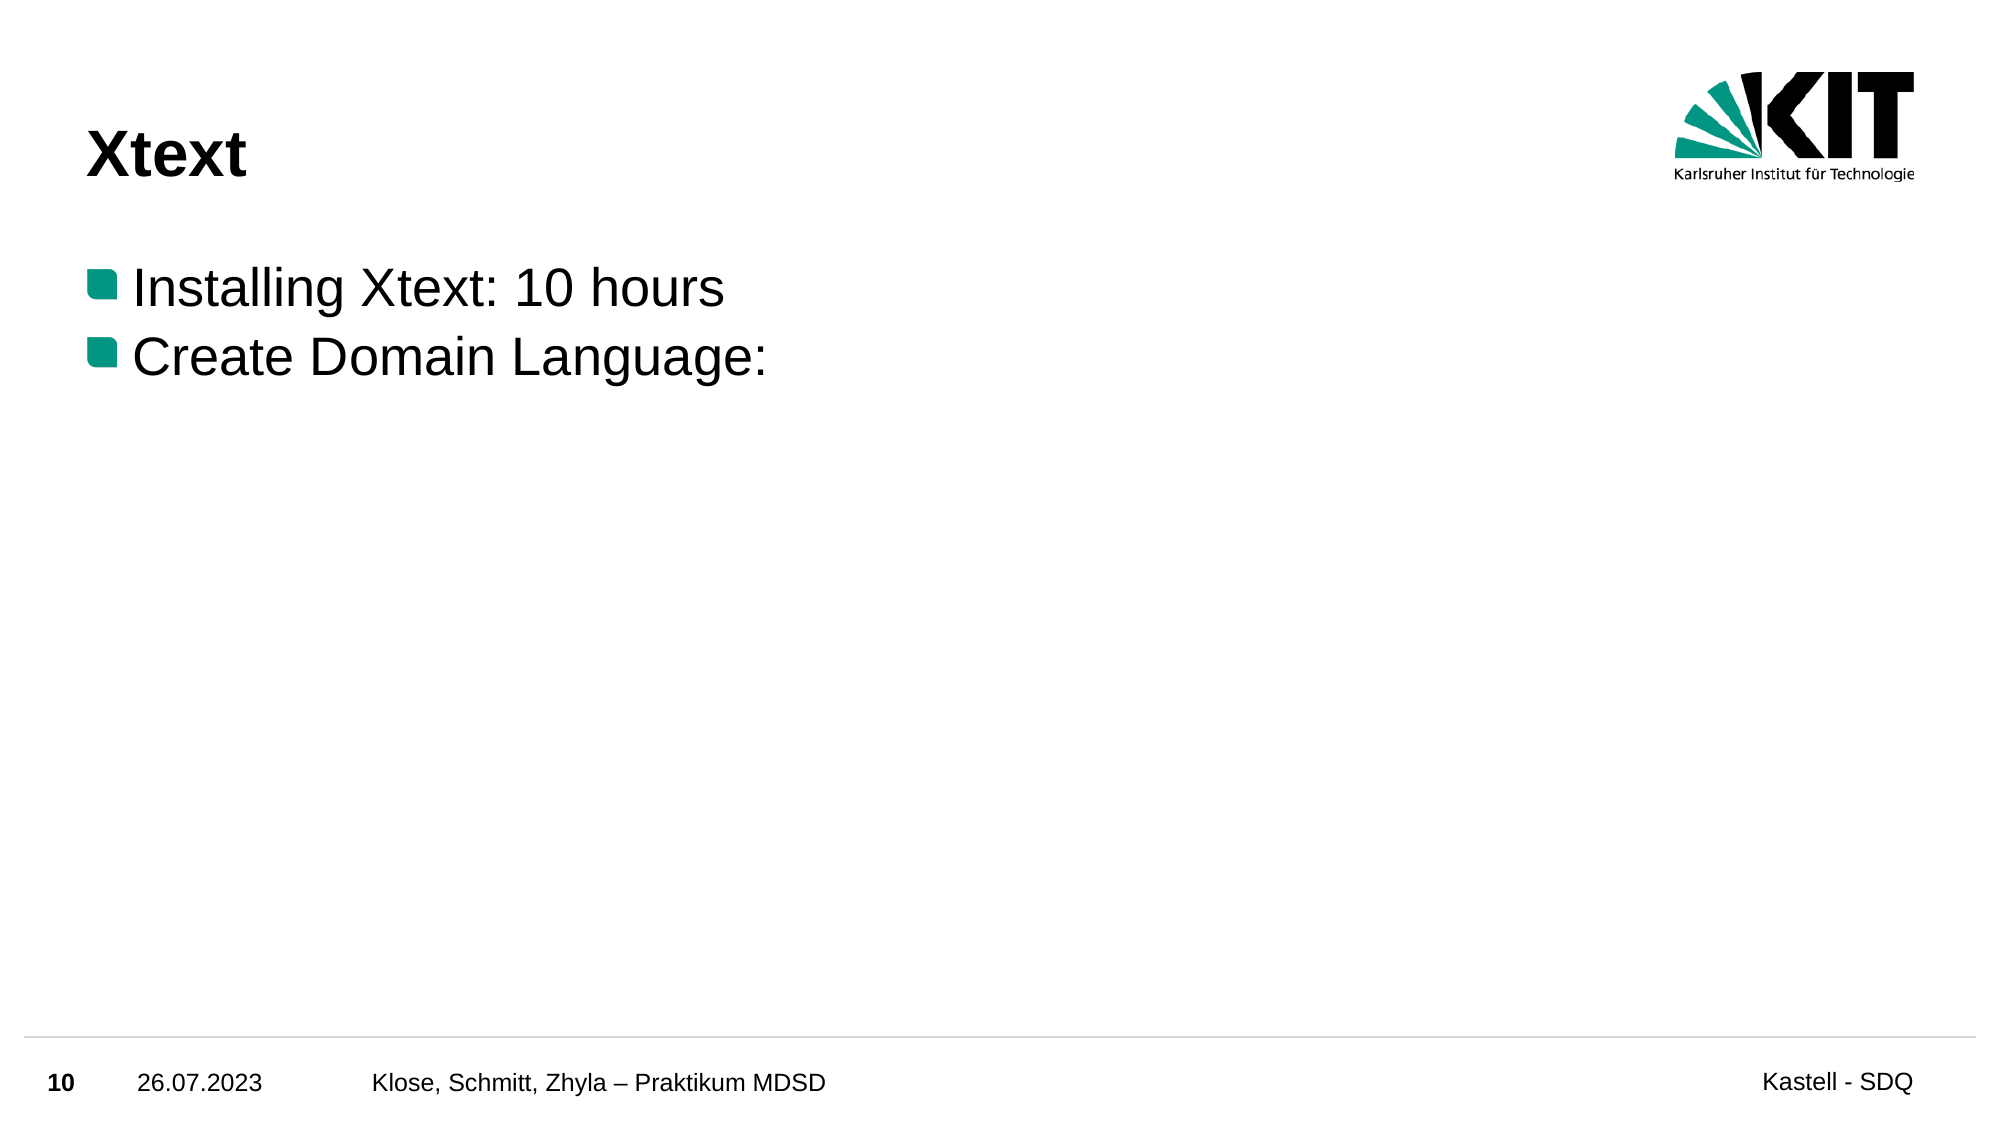

# Xtext
Installing Xtext: 10 hours
Create Domain Language:
10
26.07.2023